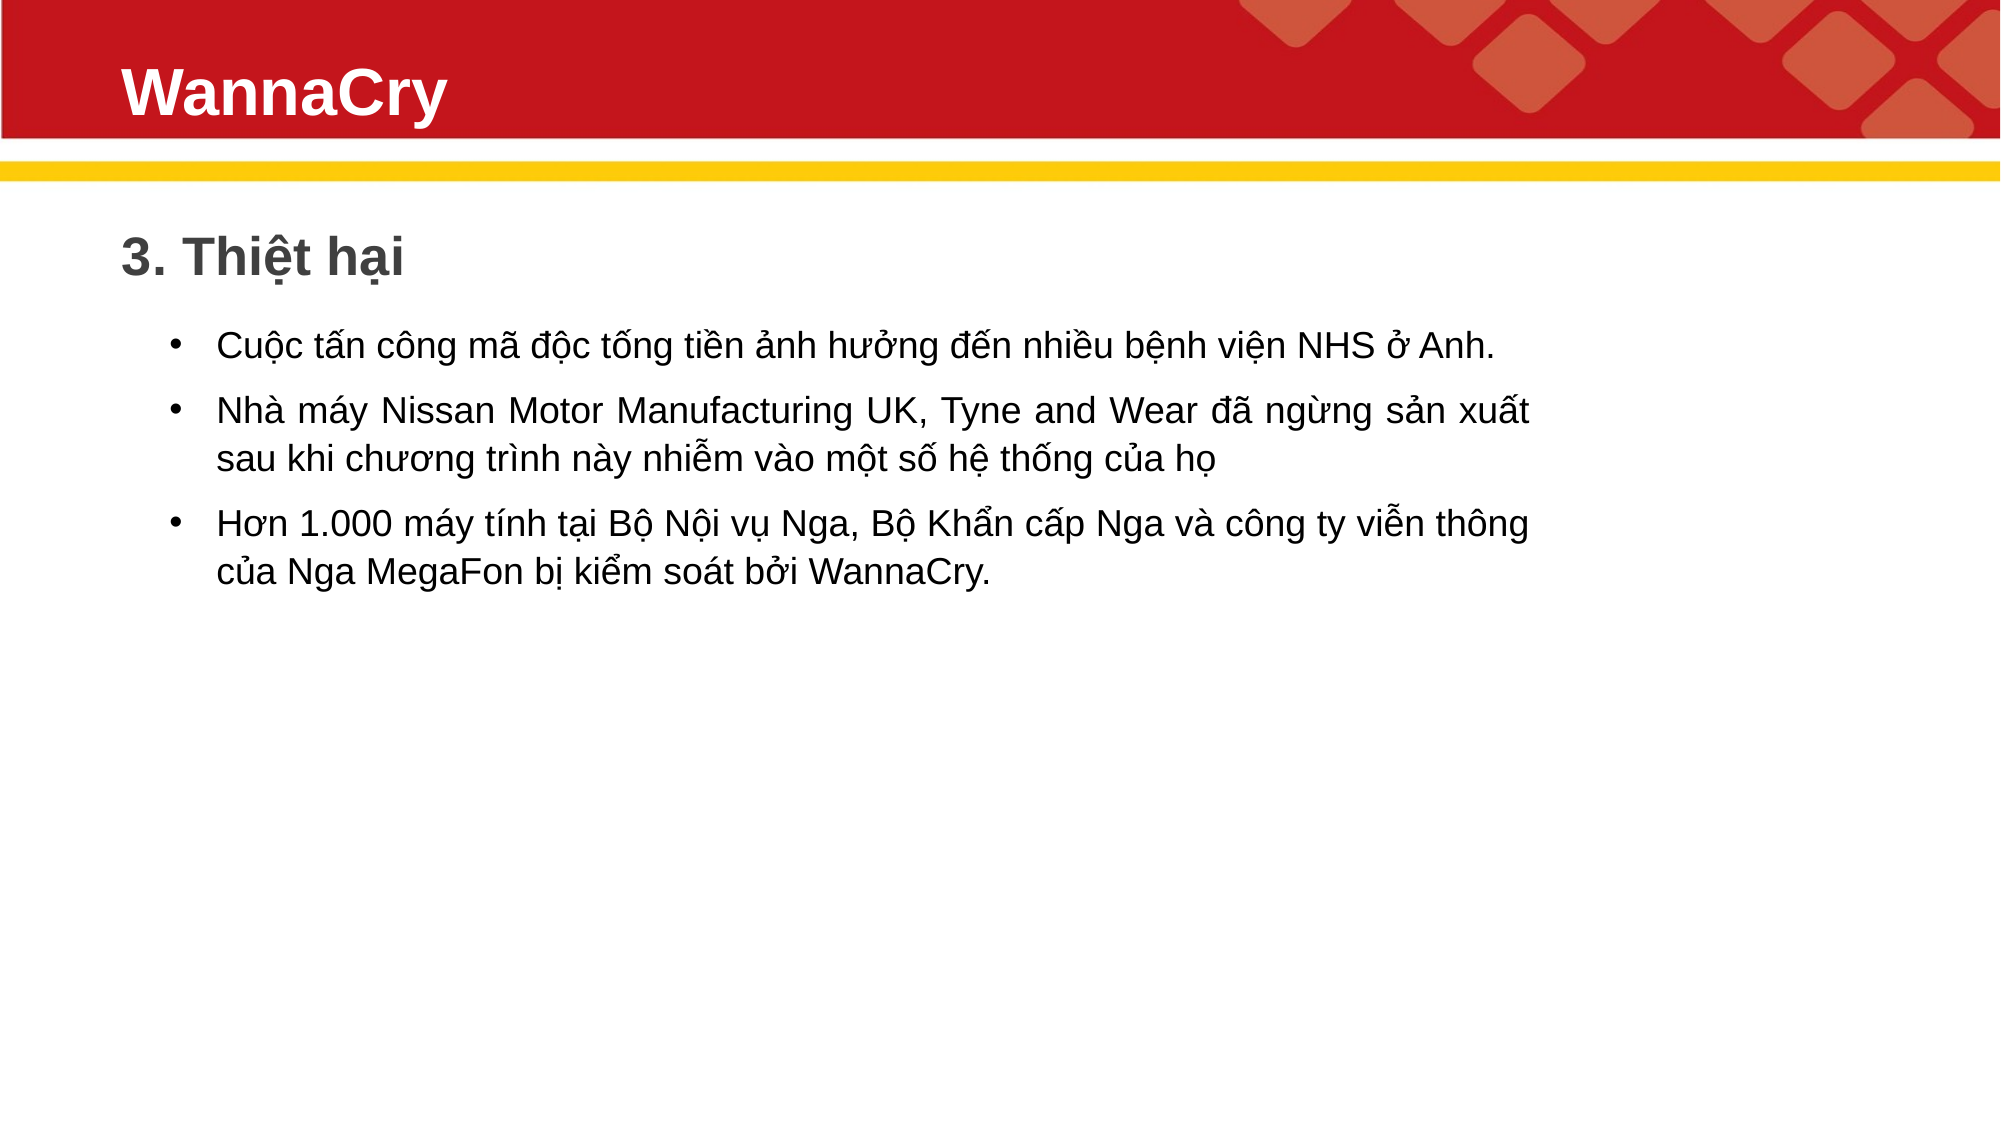

# WannaCry
3. Thiệt hại
Cuộc tấn công mã độc tống tiền ảnh hưởng đến nhiều bệnh viện NHS ở Anh.
Nhà máy Nissan Motor Manufacturing UK, Tyne and Wear đã ngừng sản xuất sau khi chương trình này nhiễm vào một số hệ thống của họ
Hơn 1.000 máy tính tại Bộ Nội vụ Nga, Bộ Khẩn cấp Nga và công ty viễn thông của Nga MegaFon bị kiểm soát bởi WannaCry.